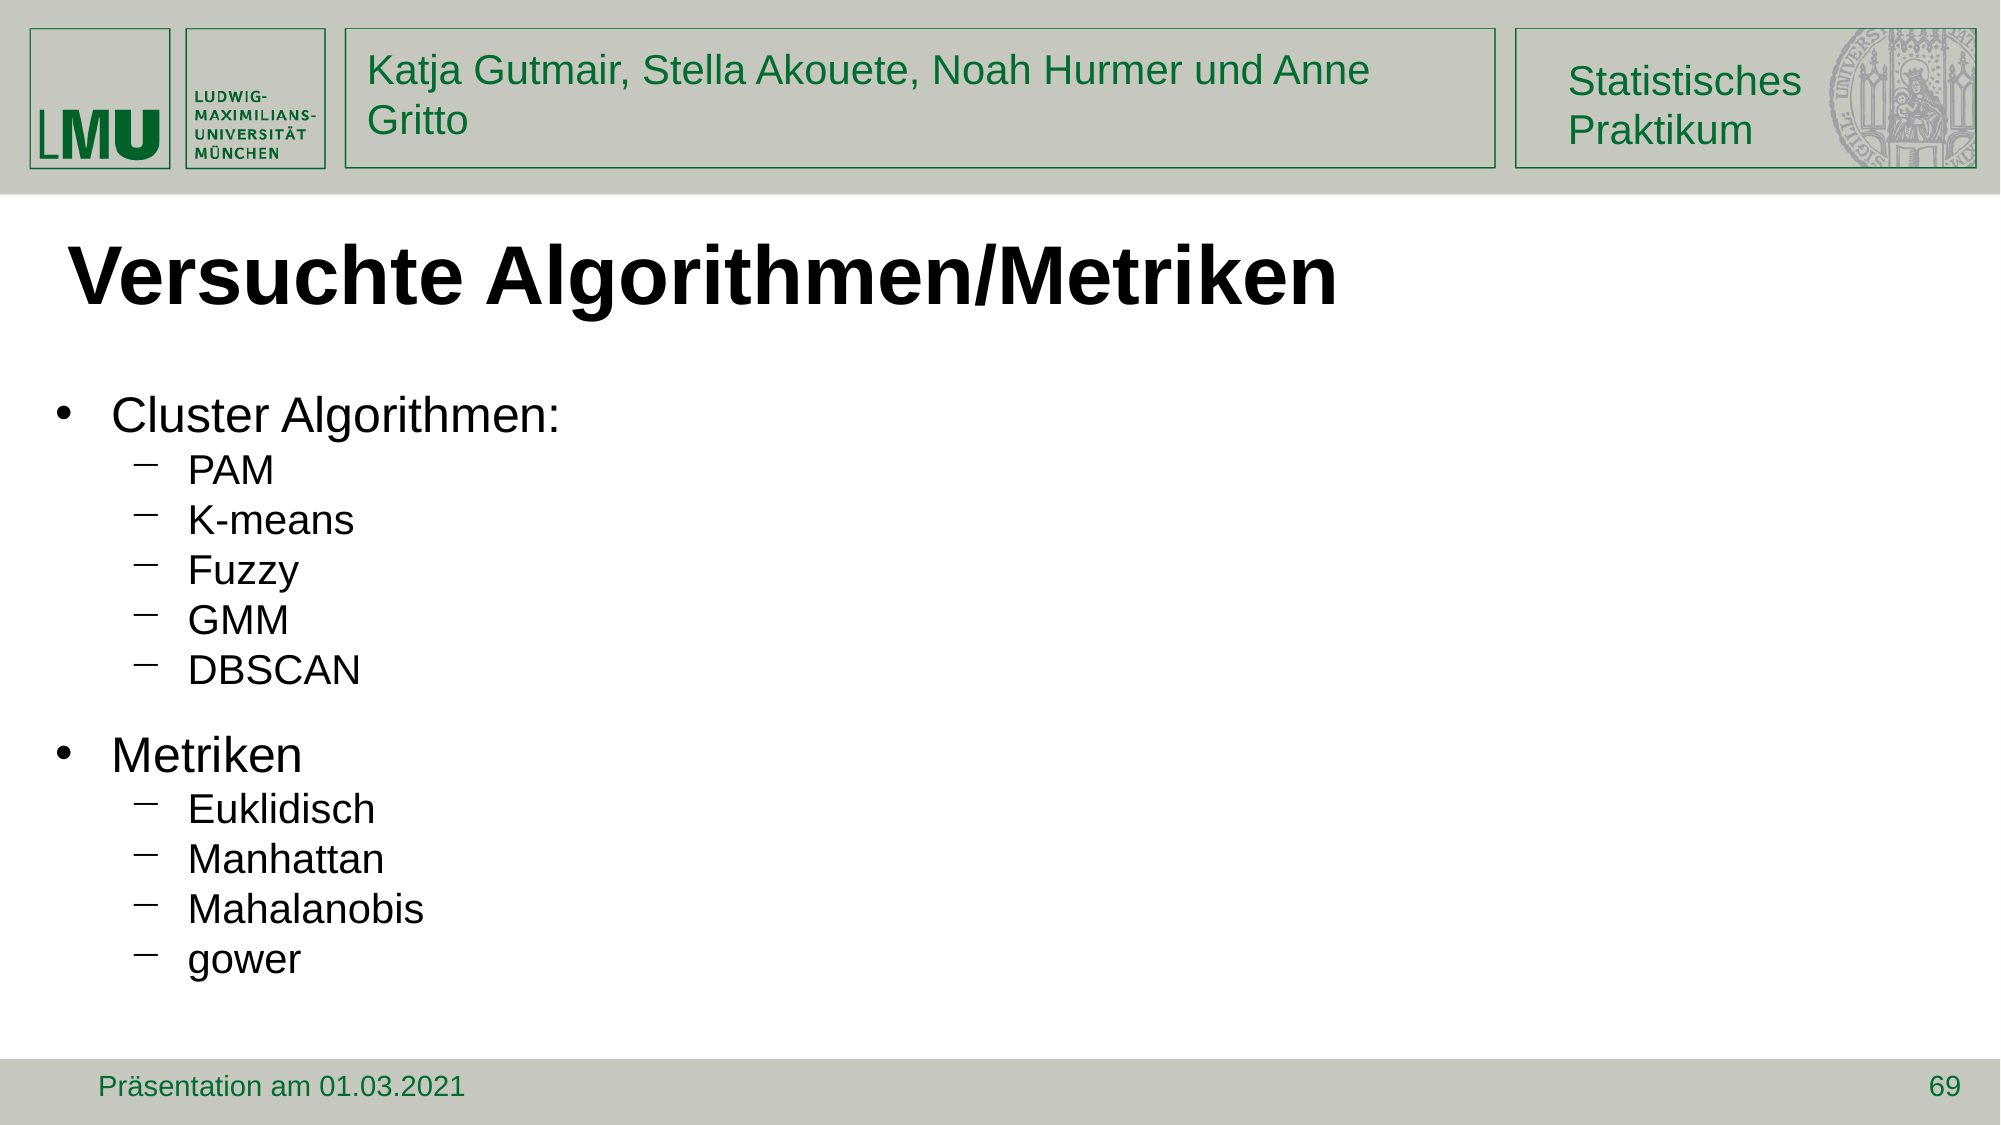

Statistisches
Praktikum
Katja Gutmair, Stella Akouete, Noah Hurmer und Anne Gritto
Versuchte Algorithmen/Metriken

Cluster Algorithmen:
PAM
K-means
Fuzzy
GMM
DBSCAN
Metriken
Euklidisch
Manhattan
Mahalanobis
gower

Präsentation am 01.03.2021
69